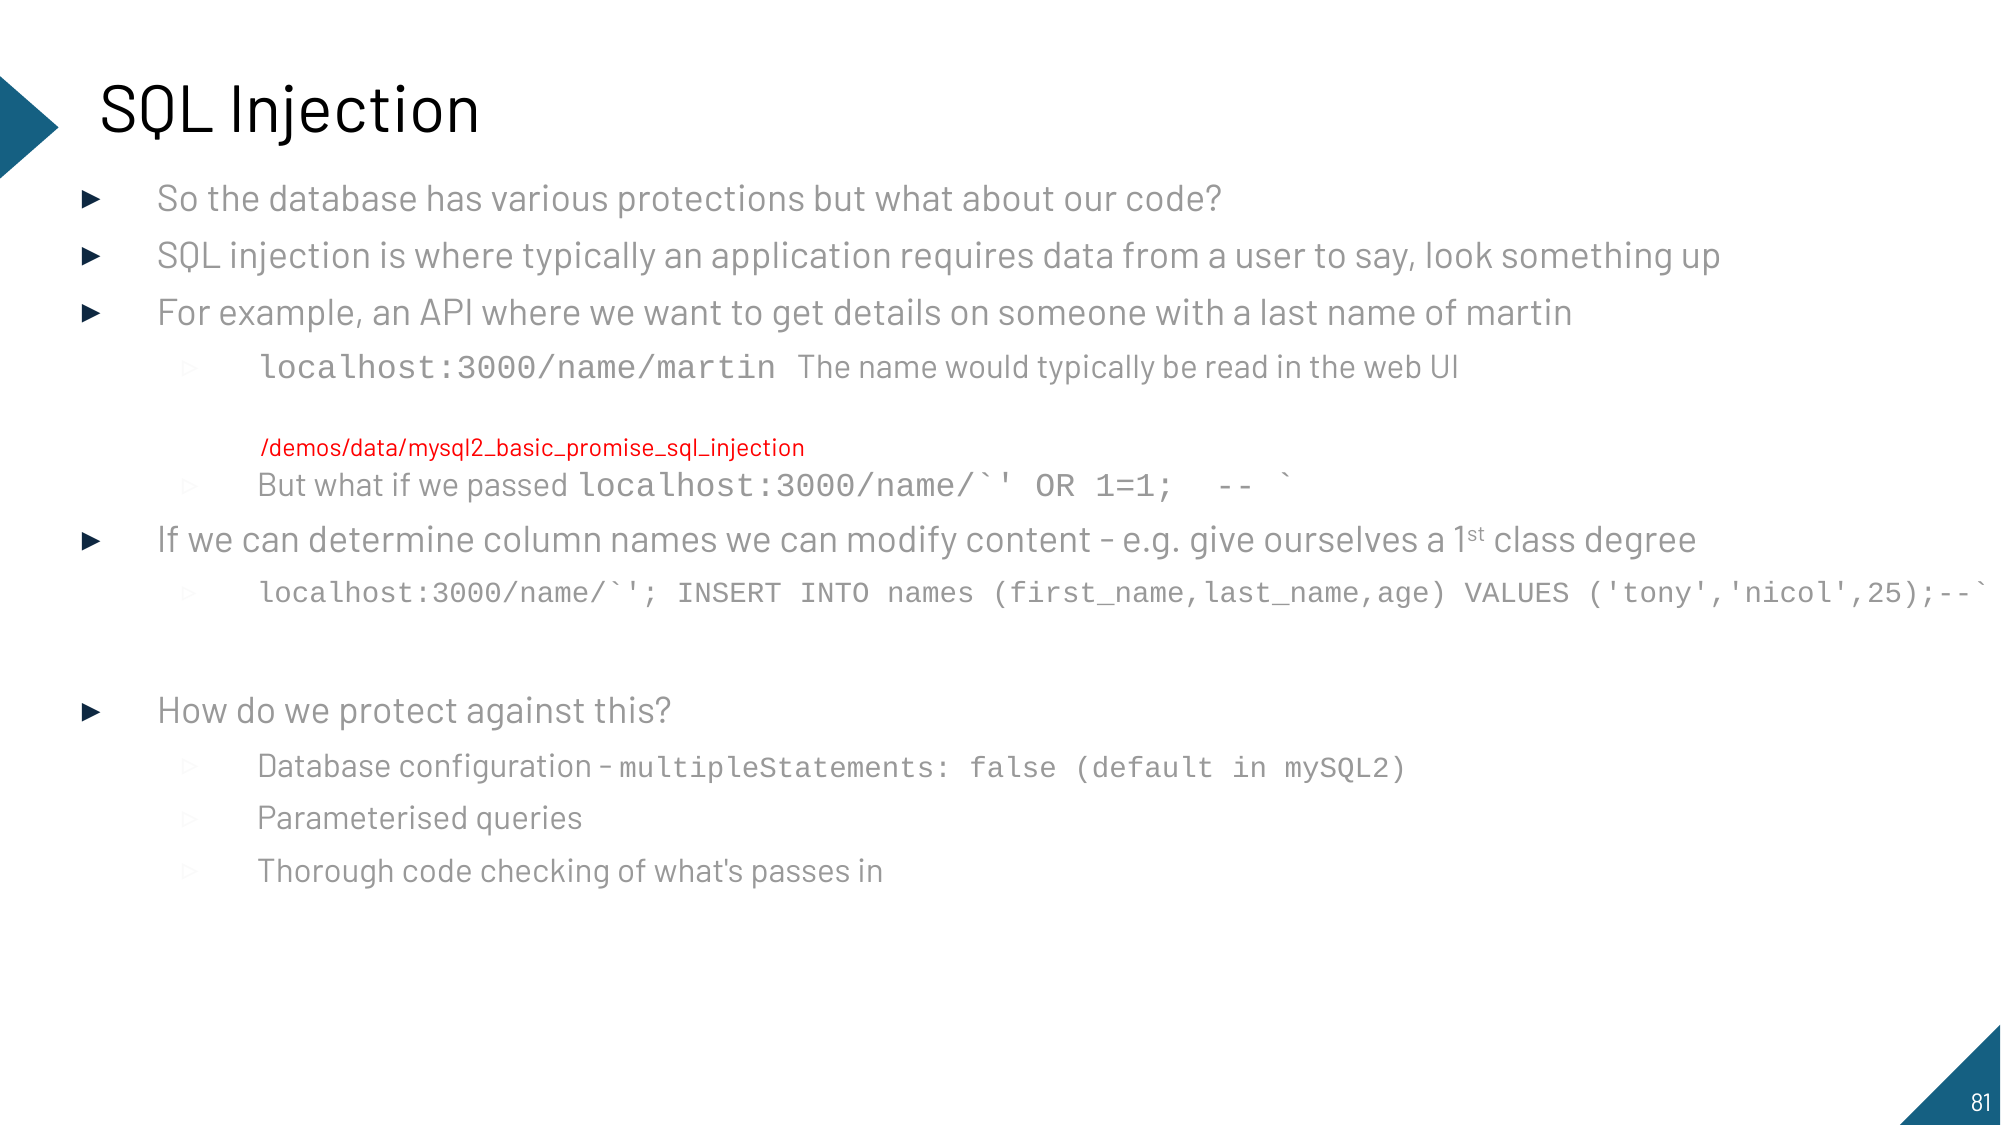

# SQL Injection
So the database has various protections but what about our code?
SQL injection is where typically an application requires data from a user to say, look something up
For example, an API where we want to get details on someone with a last name of martin
localhost:3000/name/martin The name would typically be read in the web UI

But what if we passed localhost:3000/name/`' OR 1=1;  -- `
If we can determine column names we can modify content - e.g. give ourselves a 1st class degree
localhost:3000/name/`'; INSERT INTO names (first_name,last_name,age) VALUES ('tony','nicol',25);--`

How do we protect against this?
Database configuration - multipleStatements: false (default in mySQL2)
Parameterised queries
Thorough code checking of what's passes in

/demos/data/mysql2_basic_promise_sql_injection
81